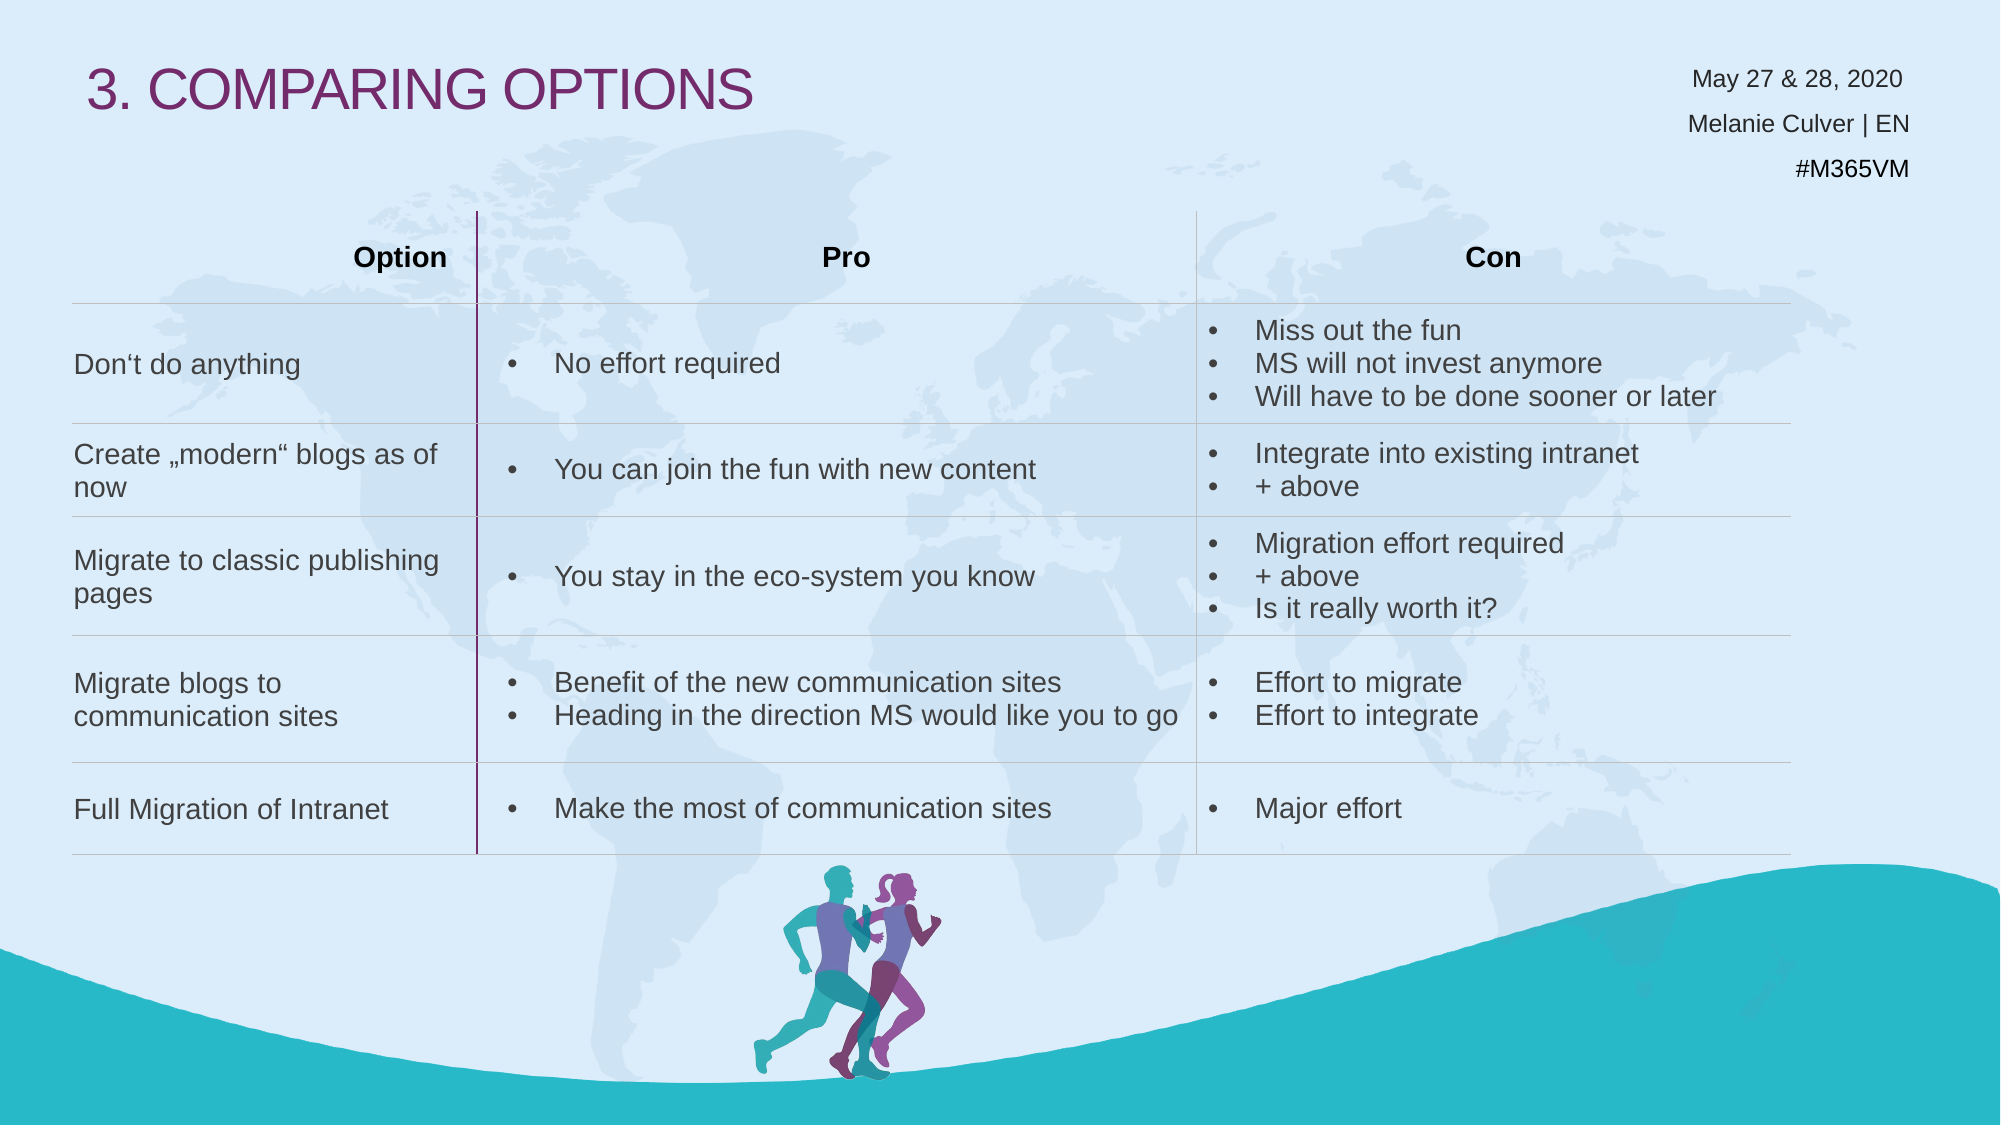

# 3. Comparing Options
| Option | Pro | Con |
| --- | --- | --- |
| Don‘t do anything | No effort required | Miss out the fun MS will not invest anymore Will have to be done sooner or later |
| Create „modern“ blogs as of now | You can join the fun with new content | Integrate into existing intranet + above |
| Migrate to classic publishing pages | You stay in the eco-system you know | Migration effort required + above Is it really worth it? |
| Migrate blogs to communication sites | Benefit of the new communication sites Heading in the direction MS would like you to go | Effort to migrate Effort to integrate |
| Full Migration of Intranet | Make the most of communication sites | Major effort |